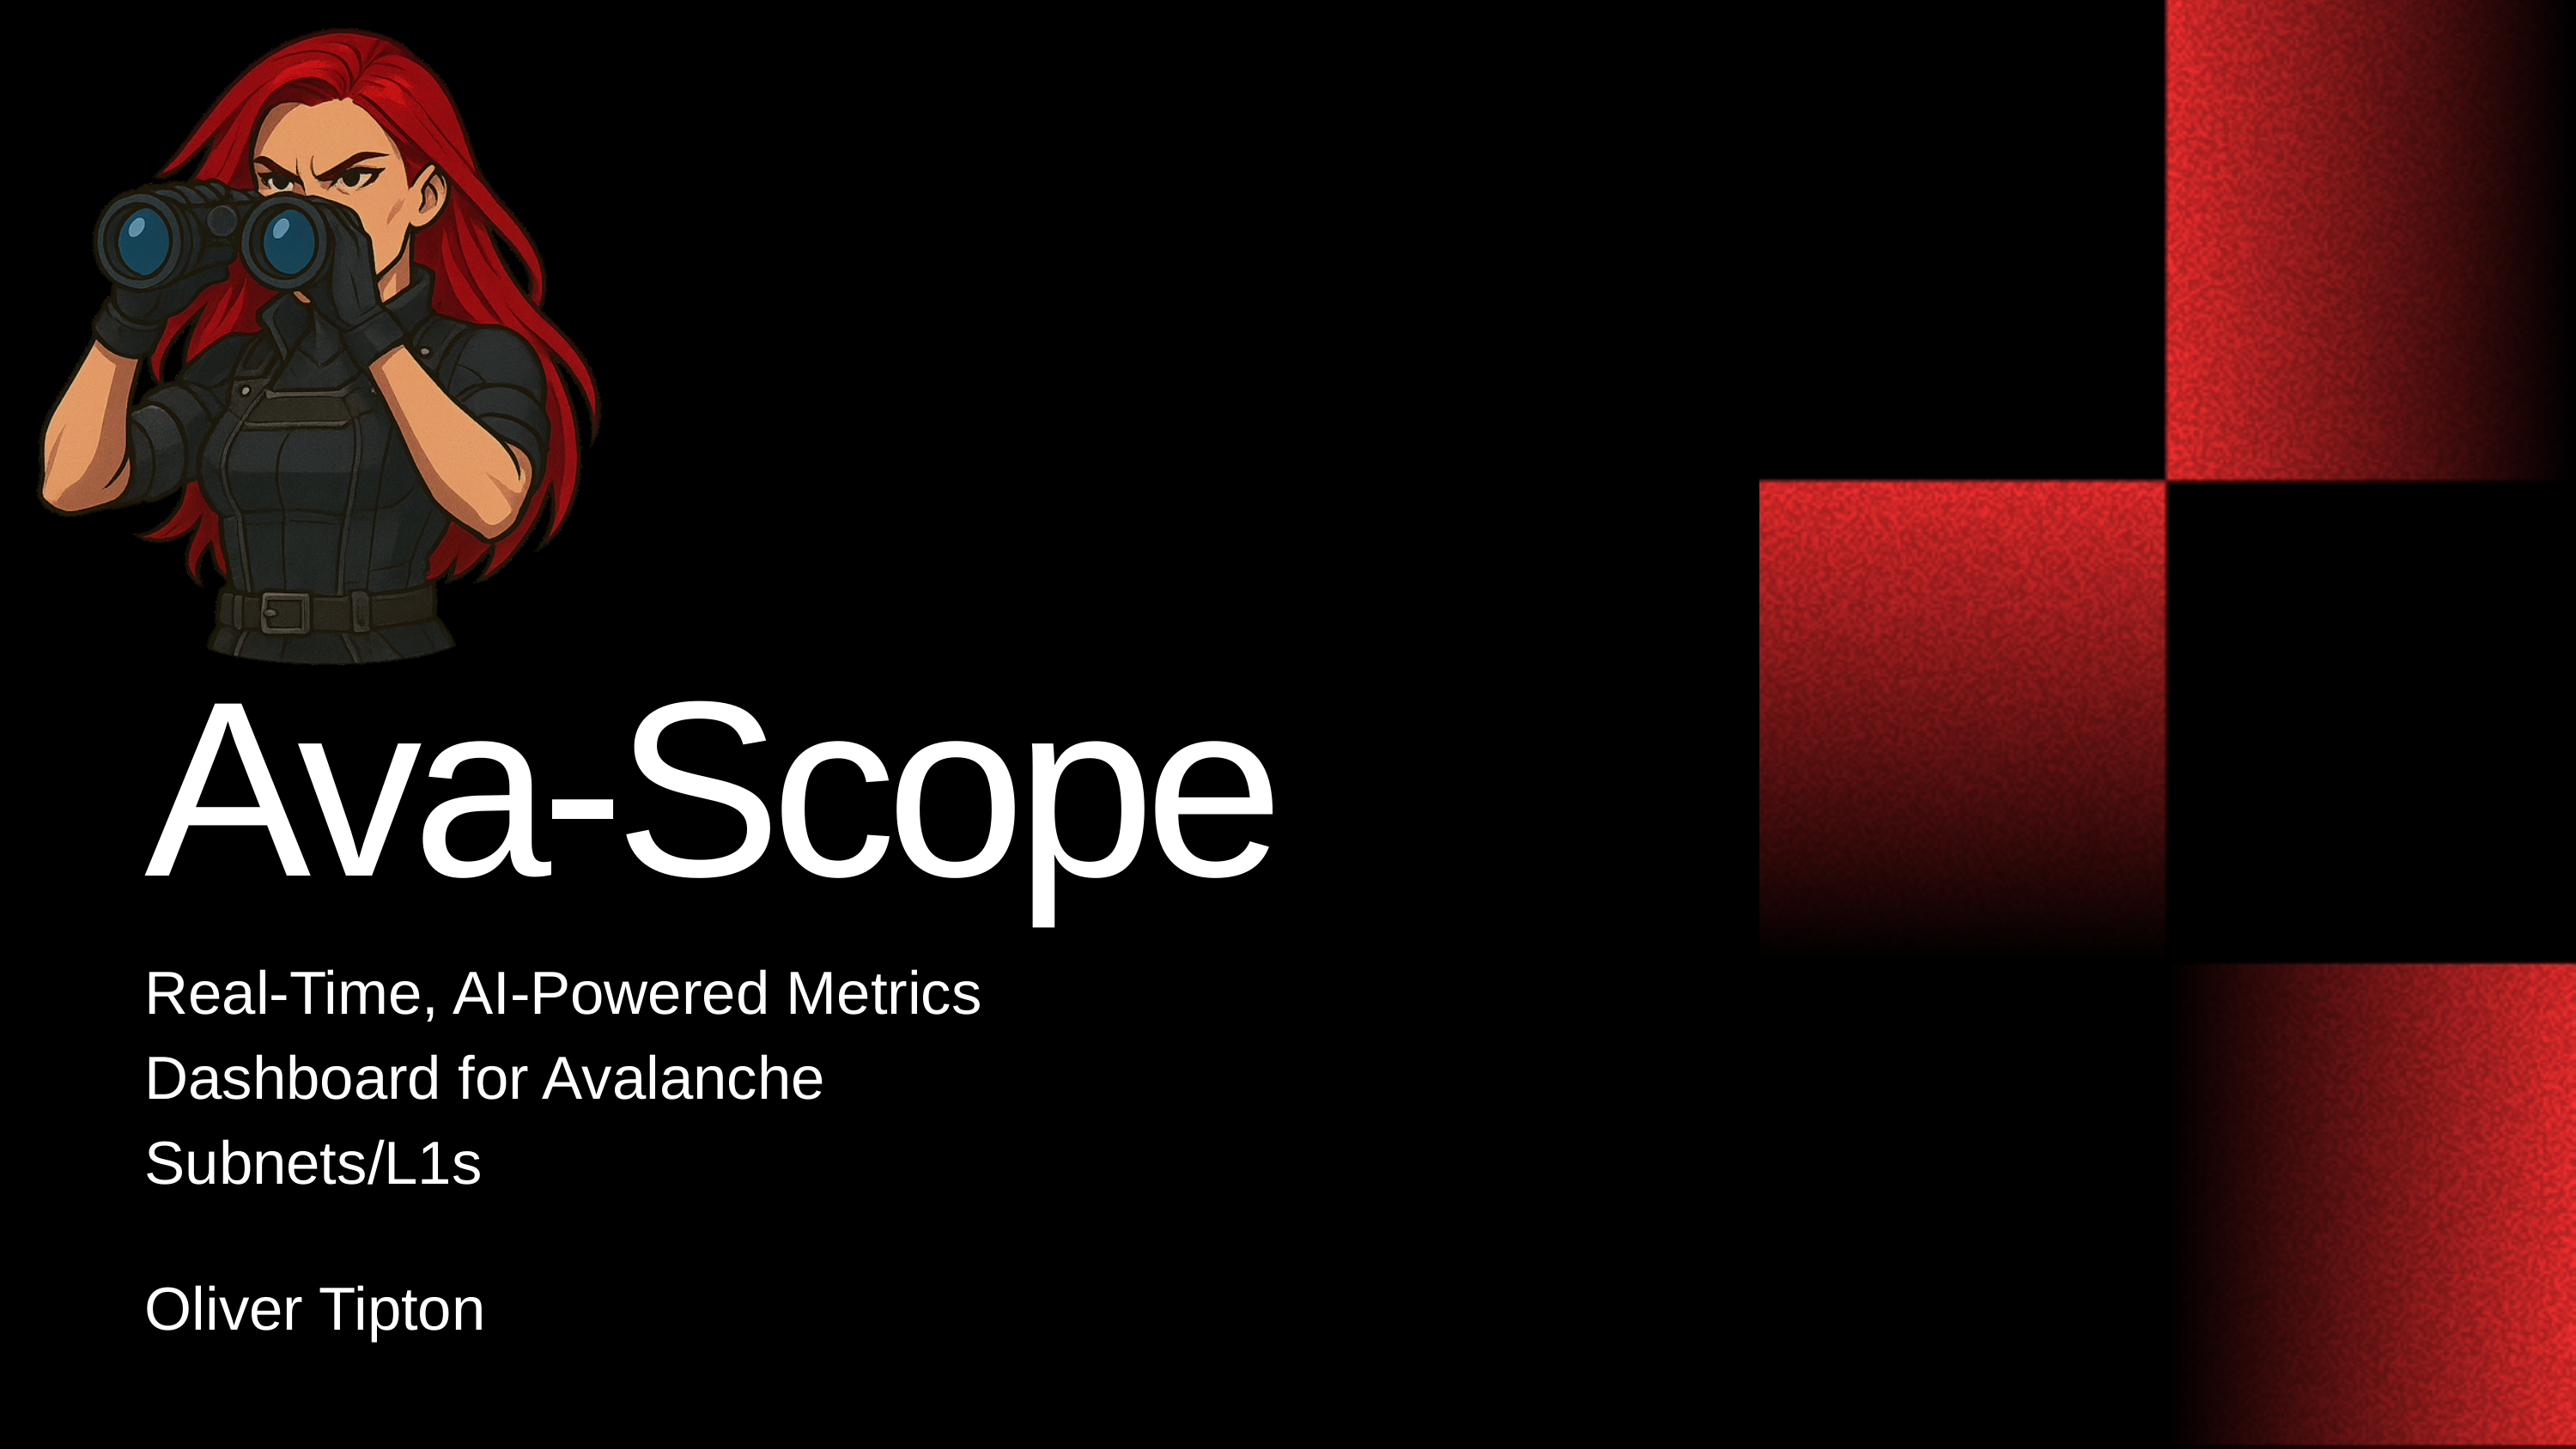

Ava-Scope
Real-Time, AI-Powered Metrics Dashboard for Avalanche Subnets/L1s

Oliver Tipton